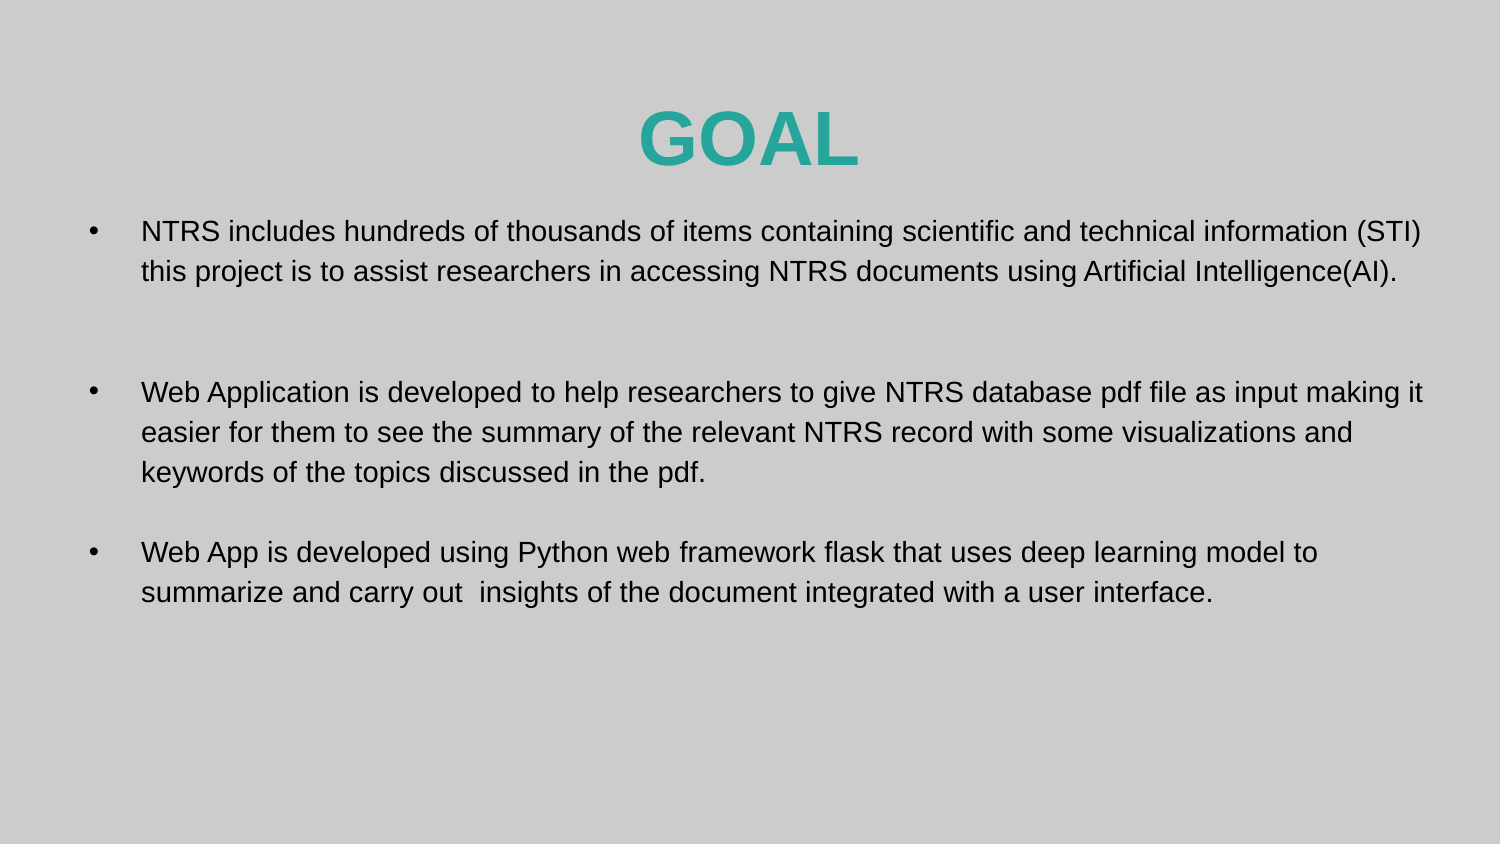

# GOAL
NTRS includes hundreds of thousands of items containing scientific and technical information (STI) this project is to assist researchers in accessing NTRS documents using Artificial Intelligence(AI).

Web Application is developed to help researchers to give NTRS database pdf file as input making it easier for them to see the summary of the relevant NTRS record with some visualizations and keywords of the topics discussed in the pdf.

Web App is developed using Python web framework flask that uses deep learning model to summarize and carry out  insights of the document integrated with a user interface.